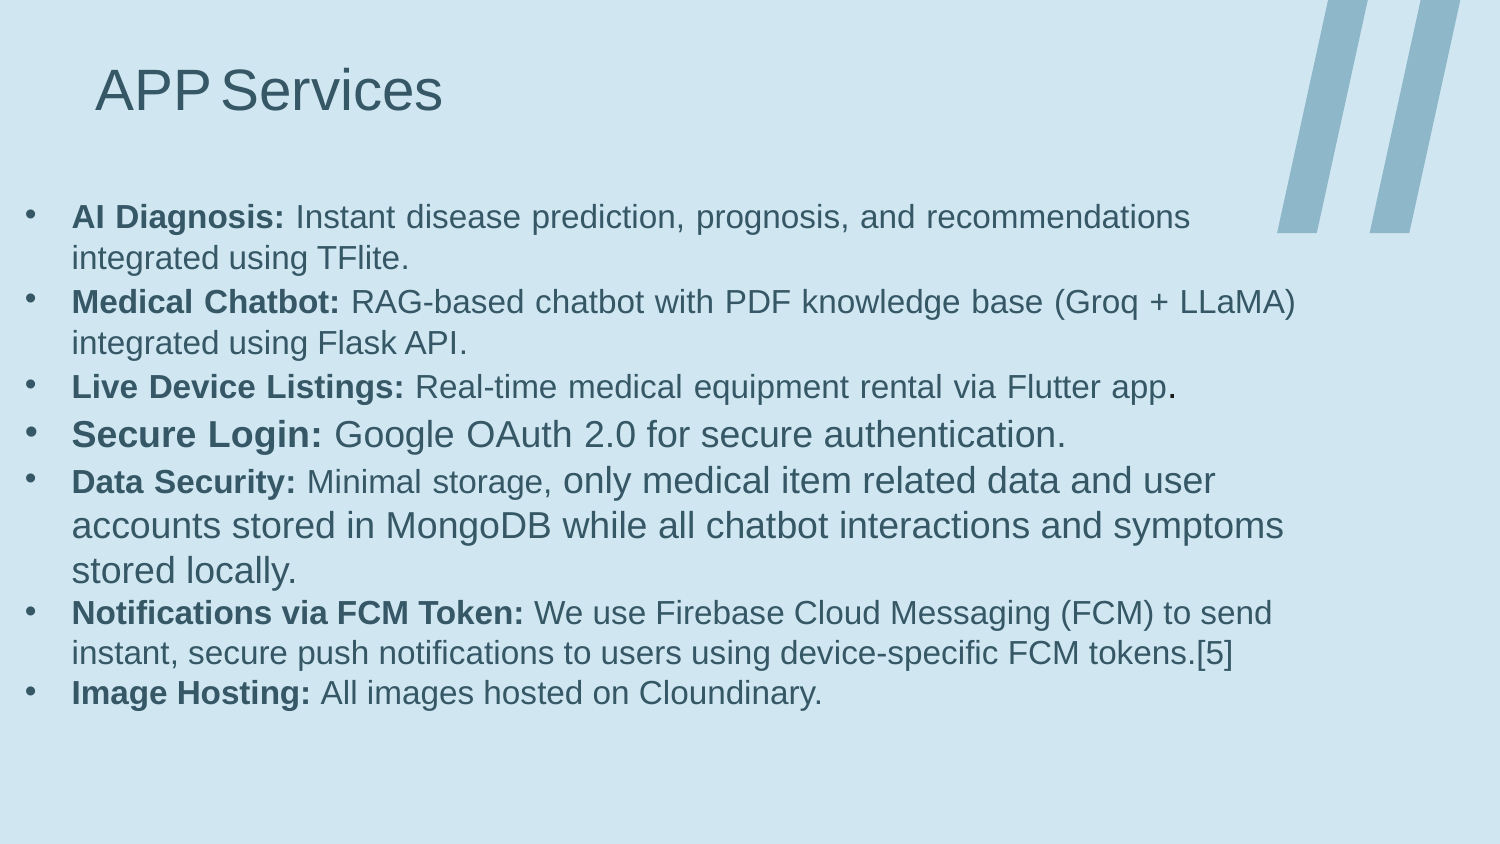

AI Diagnosis: Instant disease prediction, prognosis, and recommendations integrated using TFlite.
Medical Chatbot: RAG-based chatbot with PDF knowledge base (Groq + LLaMA) integrated using Flask API.
Live Device Listings: Real-time medical equipment rental via Flutter app.
Secure Login: Google OAuth 2.0 for secure authentication.
Data Security: Minimal storage, only medical item related data and user accounts stored in MongoDB while all chatbot interactions and symptoms stored locally.
Notifications via FCM Token: We use Firebase Cloud Messaging (FCM) to send instant, secure push notifications to users using device-specific FCM tokens.[5]
Image Hosting: All images hosted on Cloundinary.

APP Services